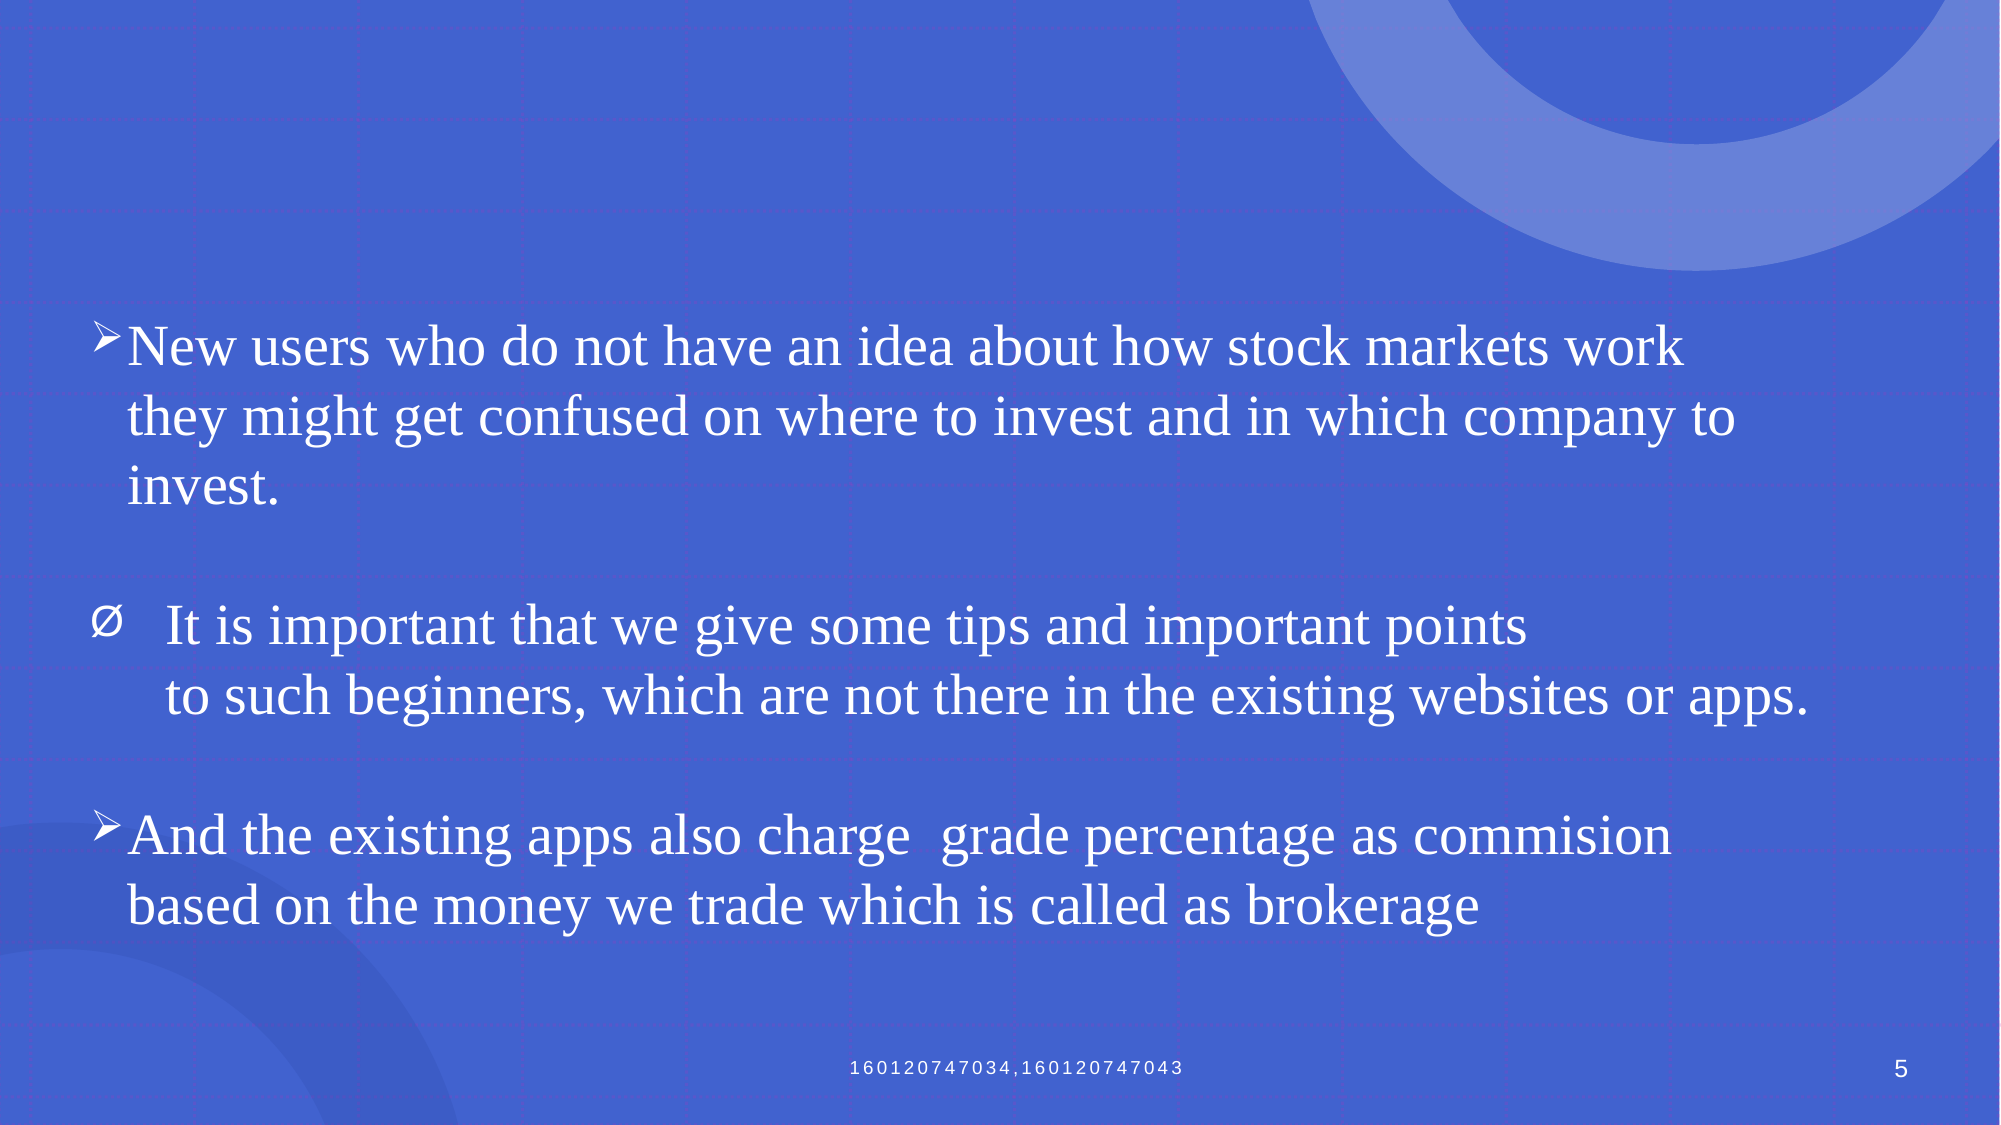

#
New users who do not have an idea about how stock markets work they might get confused on where to invest and in which company to invest.

It is important that we give some tips and important points to such beginners, which are not there in the existing websites or apps.

And the existing apps also charge  grade percentage as commision based on the money we trade which is called as brokerage

160120747034,160120747043
5